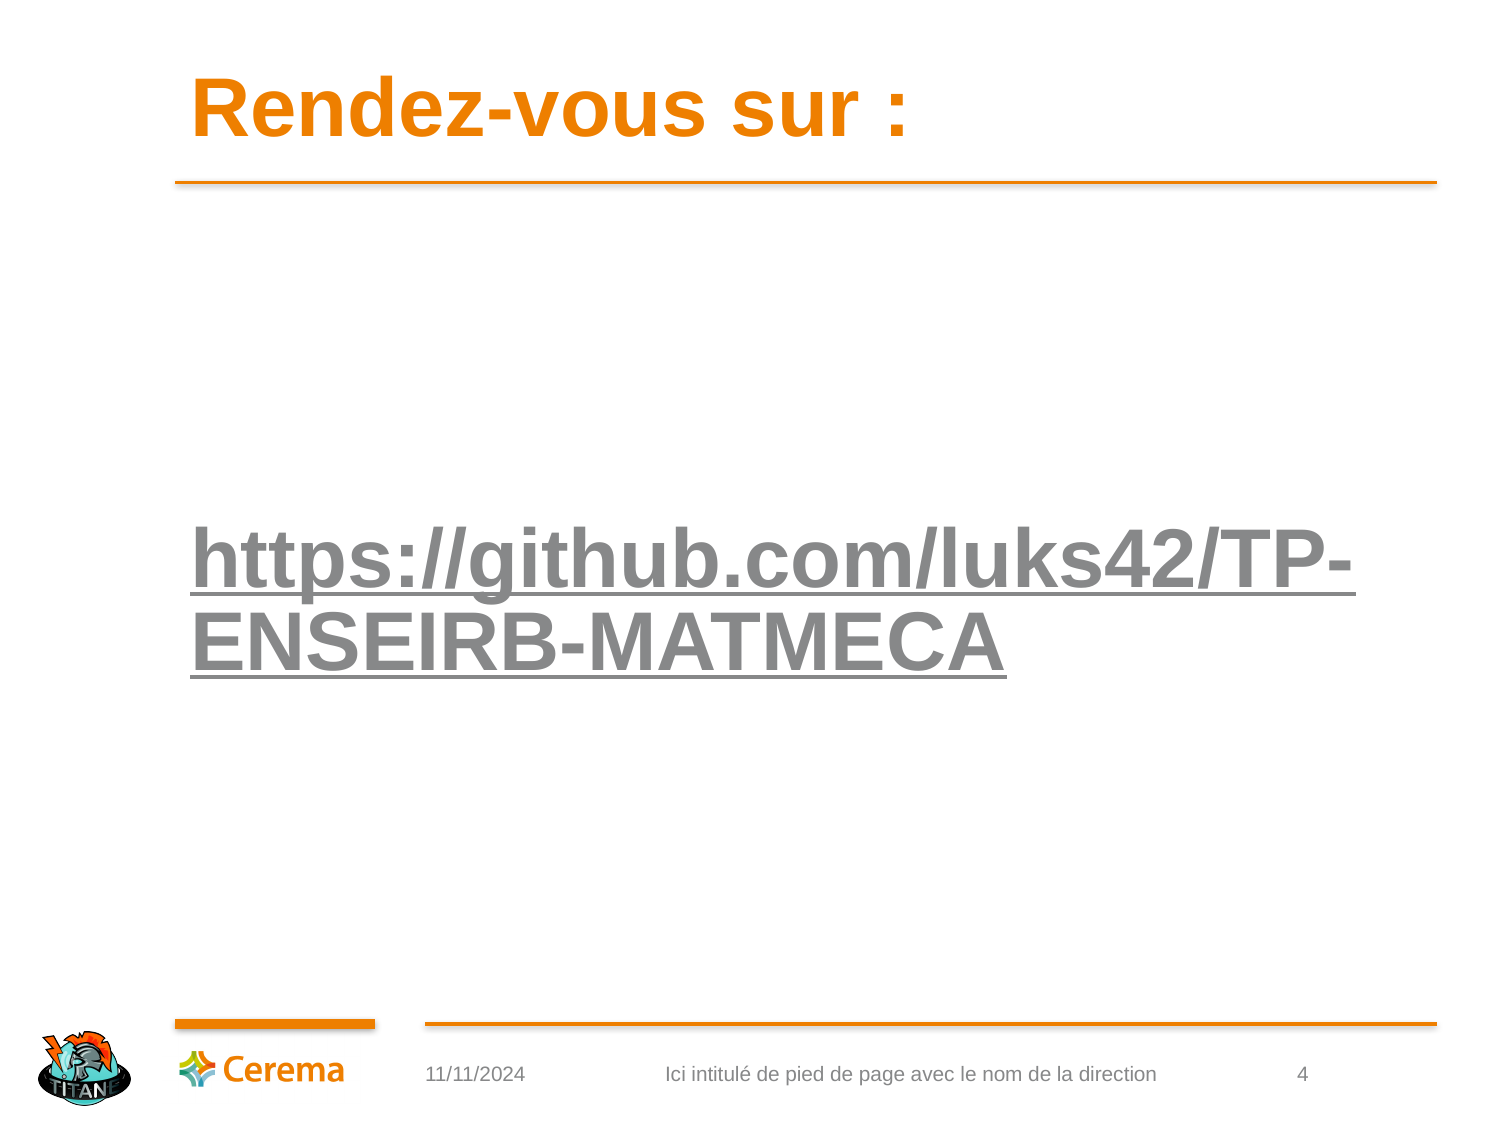

Rendez-vous sur :
# https://github.com/luks42/TP-ENSEIRB-MATMECA
11/11/2024
Ici intitulé de pied de page avec le nom de la direction
4